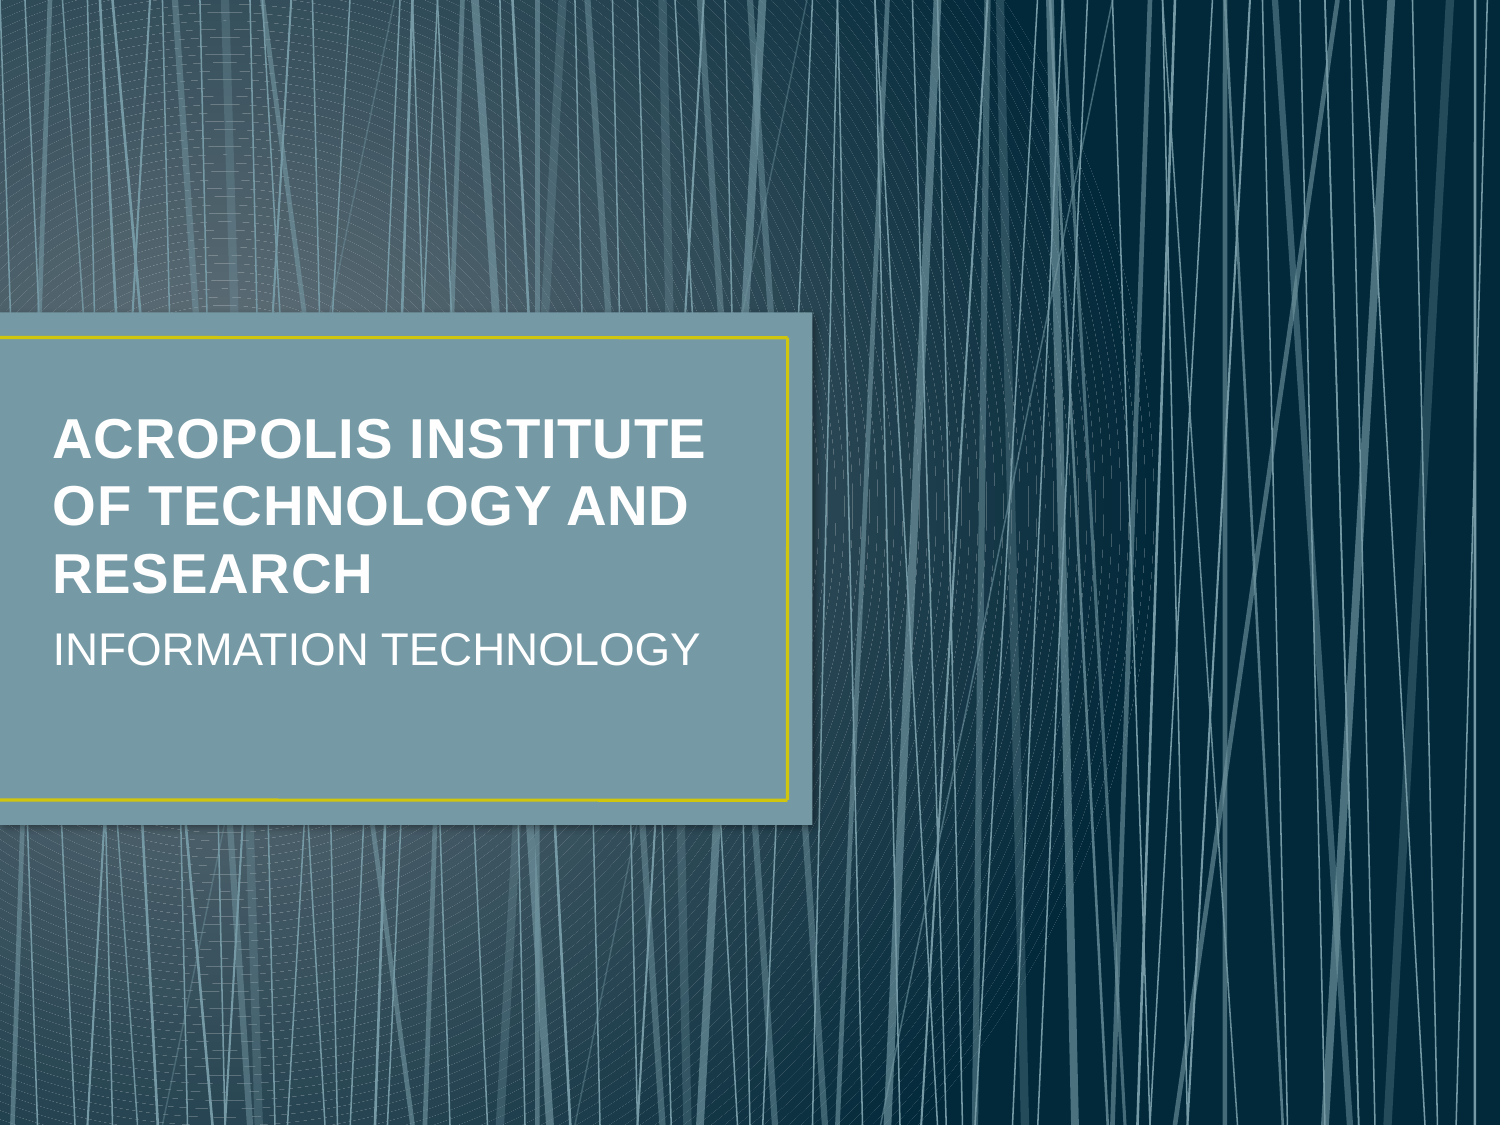

# ACROPOLIS INSTITUTE OF TECHNOLOGY AND RESEARCH
INFORMATION TECHNOLOGY